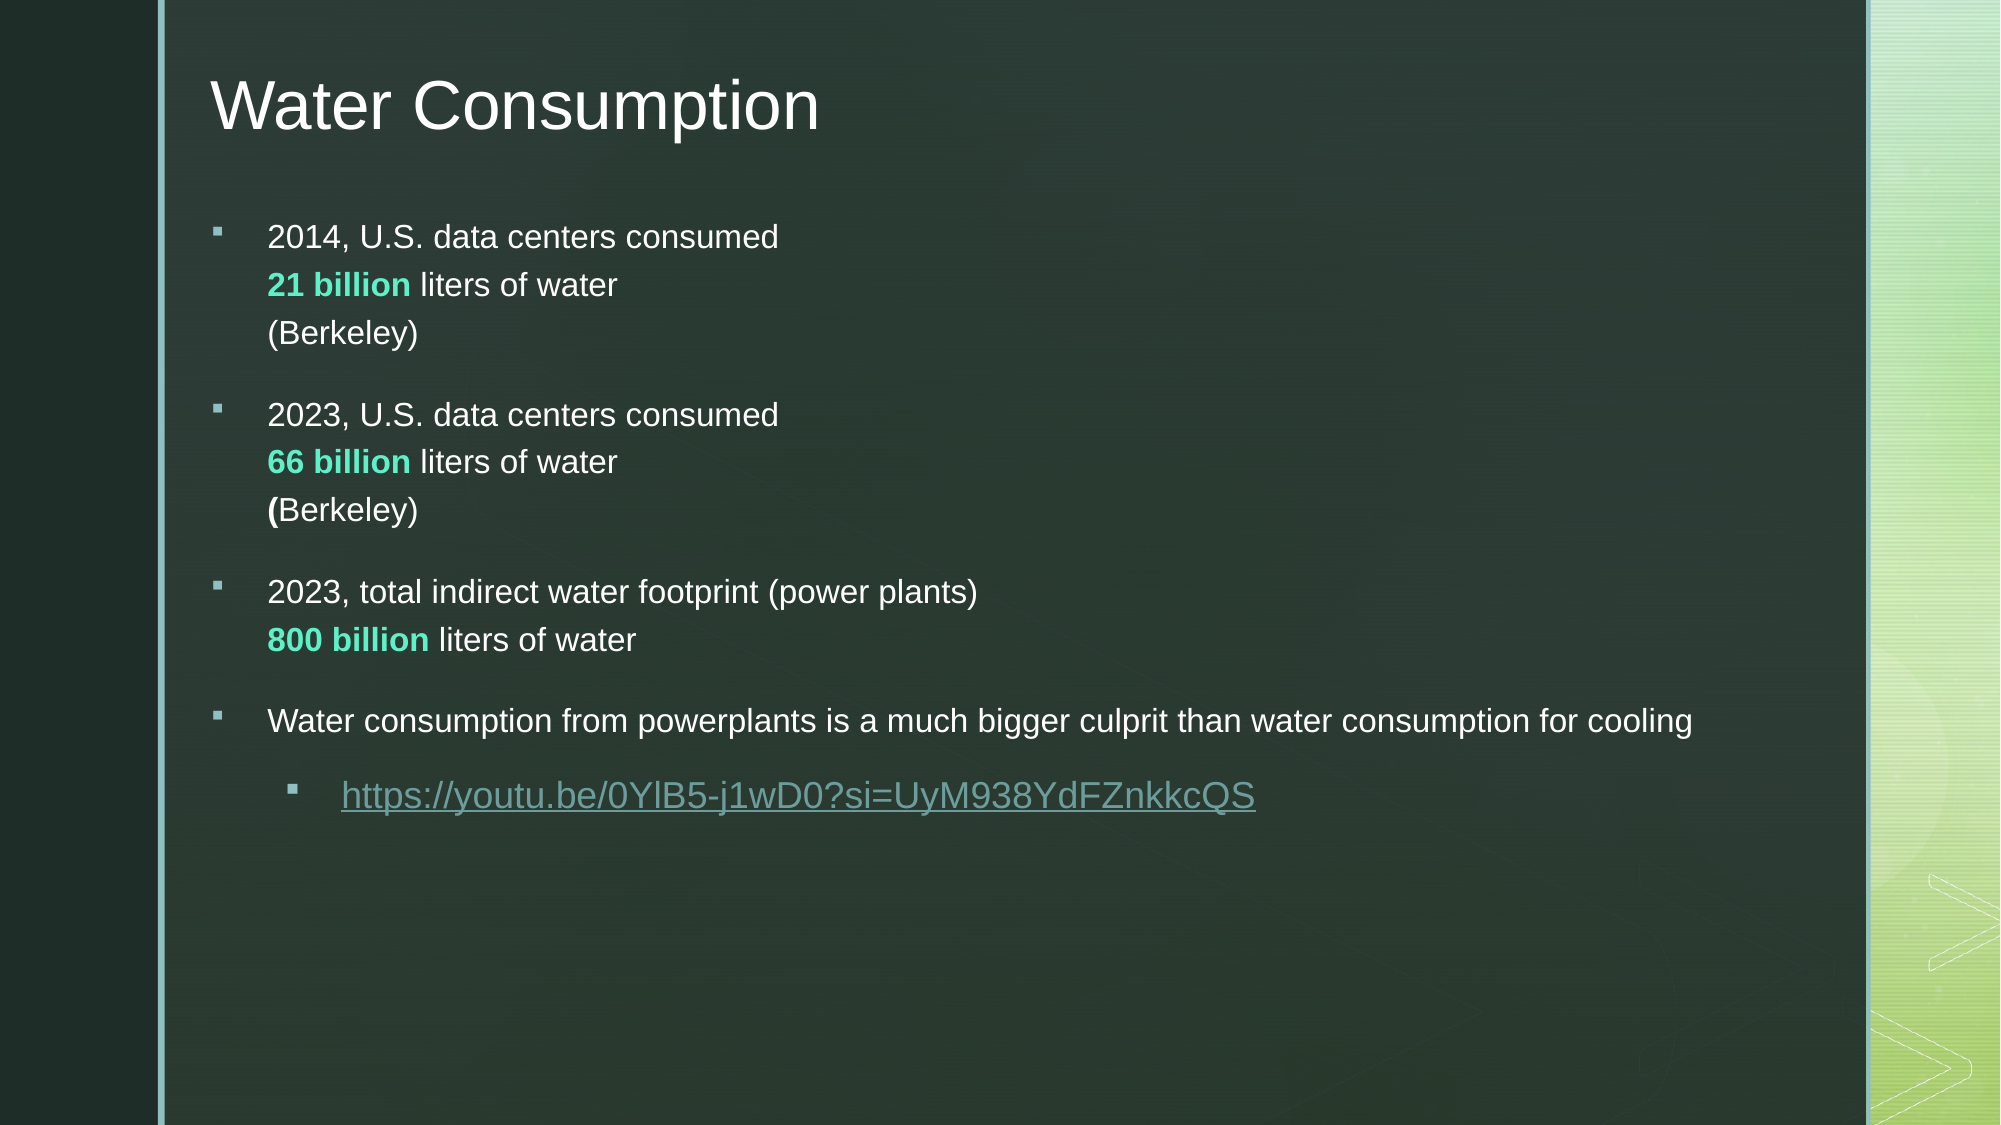

Water Consumption
2014, U.S. data centers consumed
21 billion liters of water
(Berkeley)
2023, U.S. data centers consumed
66 billion liters of water
(Berkeley)
2023, total indirect water footprint (power plants)
800 billion liters of water
Water consumption from powerplants is a much bigger culprit than water consumption for cooling
https://youtu.be/0YlB5-j1wD0?si=UyM938YdFZnkkcQS